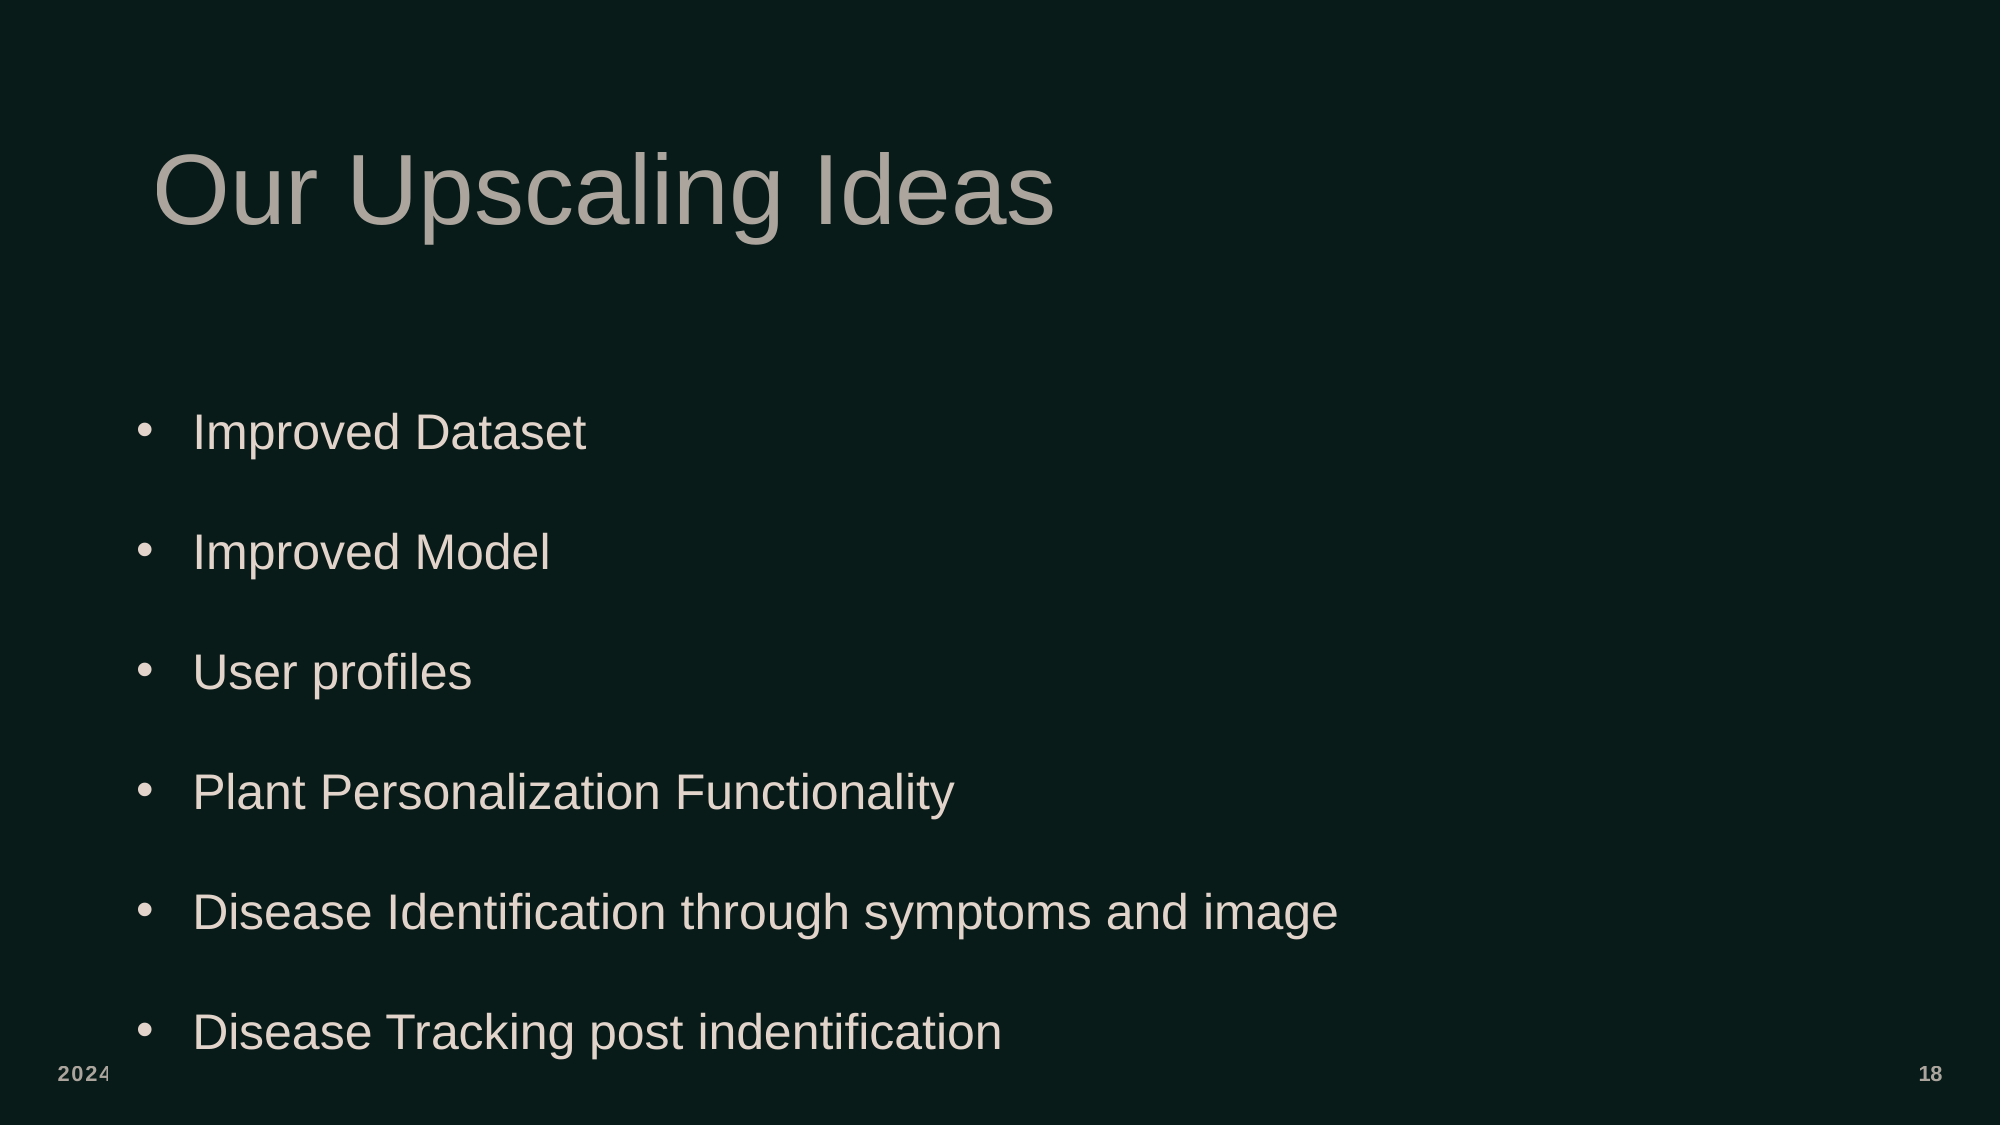

# Our Upscaling Ideas
Improved Dataset
Improved Model
User profiles
Plant Personalization Functionality
Disease Identification through symptoms and image
Disease Tracking post indentification
2024
18